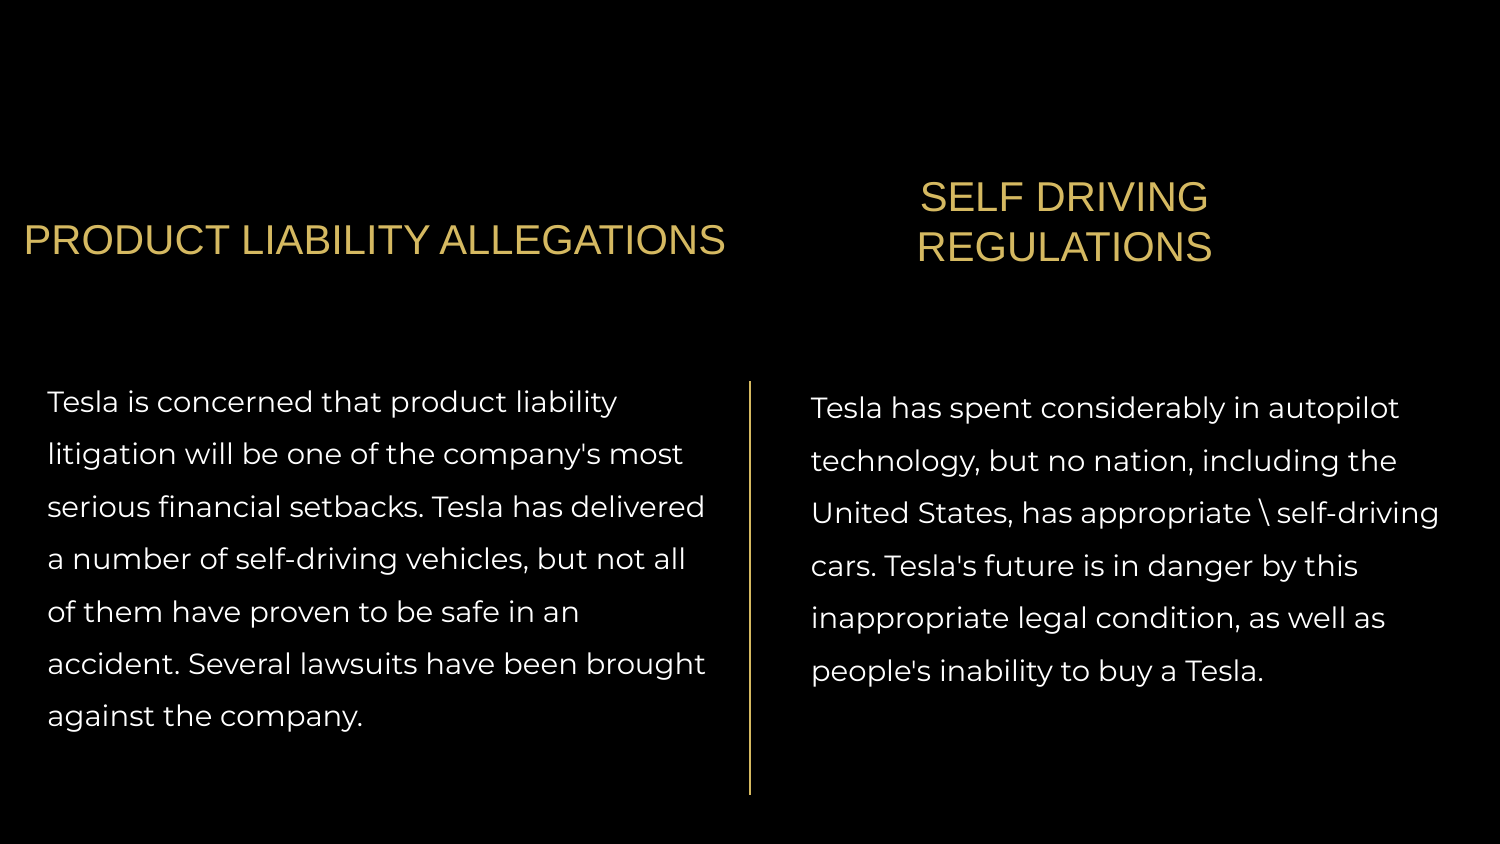

# PRODUCT LIABILITY ALLEGATIONS
SELF DRIVING REGULATIONS
Tesla is concerned that product liability litigation will be one of the company's most serious financial setbacks. Tesla has delivered a number of self-driving vehicles, but not all of them have proven to be safe in an accident. Several lawsuits have been brought against the company.
Tesla has spent considerably in autopilot technology, but no nation, including the United States, has appropriate \ self-driving cars. Tesla's future is in danger by this inappropriate legal condition, as well as people's inability to buy a Tesla.